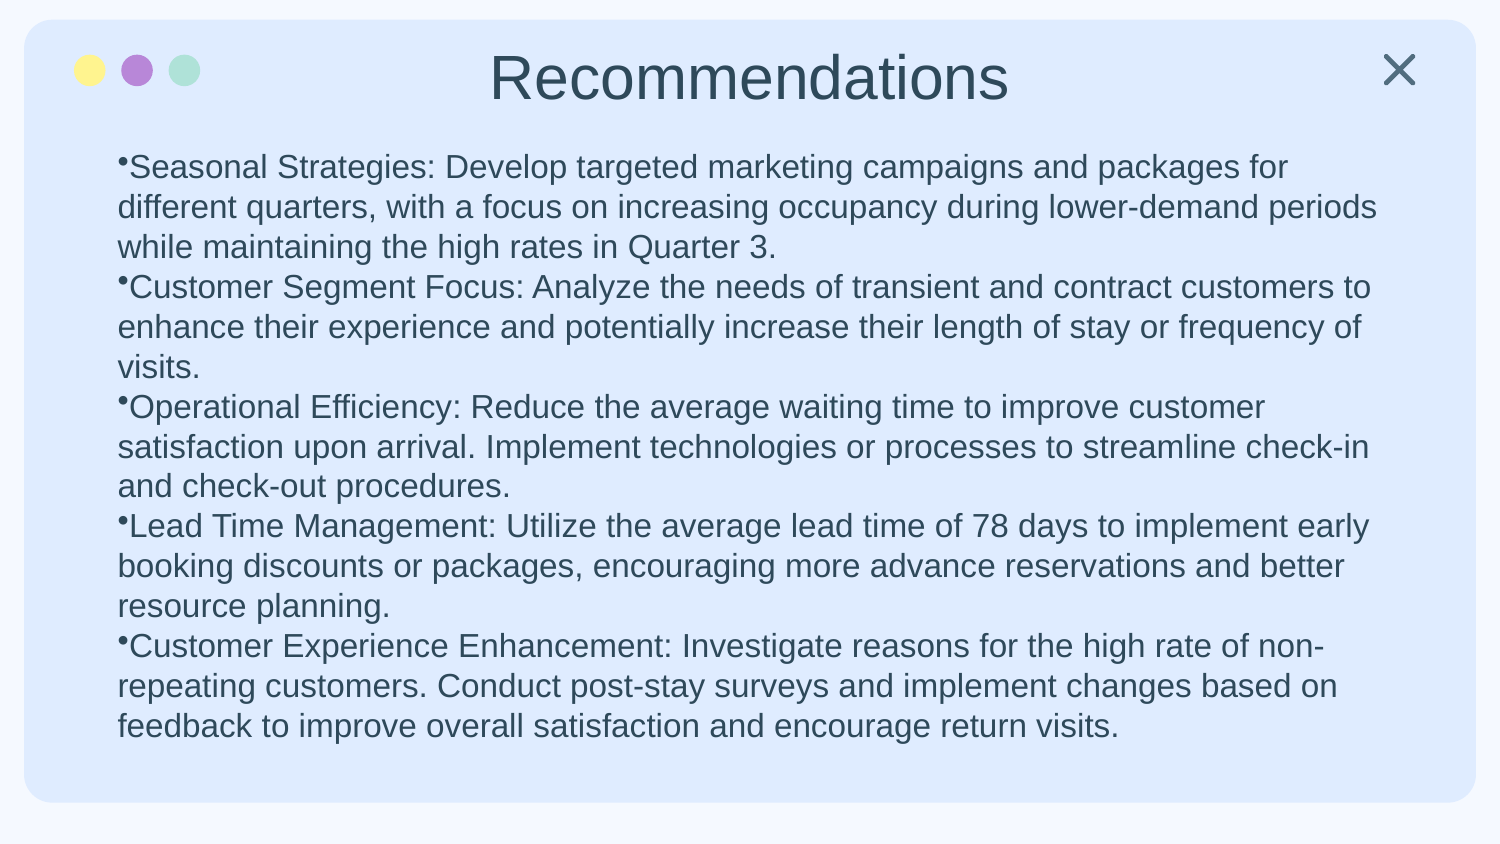

# Recommendations

Seasonal Strategies: Develop targeted marketing campaigns and packages for different quarters, with a focus on increasing occupancy during lower-demand periods while maintaining the high rates in Quarter 3.
Customer Segment Focus: Analyze the needs of transient and contract customers to enhance their experience and potentially increase their length of stay or frequency of visits.
Operational Efficiency: Reduce the average waiting time to improve customer satisfaction upon arrival. Implement technologies or processes to streamline check-in and check-out procedures.
Lead Time Management: Utilize the average lead time of 78 days to implement early booking discounts or packages, encouraging more advance reservations and better resource planning.
Customer Experience Enhancement: Investigate reasons for the high rate of non-repeating customers. Conduct post-stay surveys and implement changes based on feedback to improve overall satisfaction and encourage return visits.